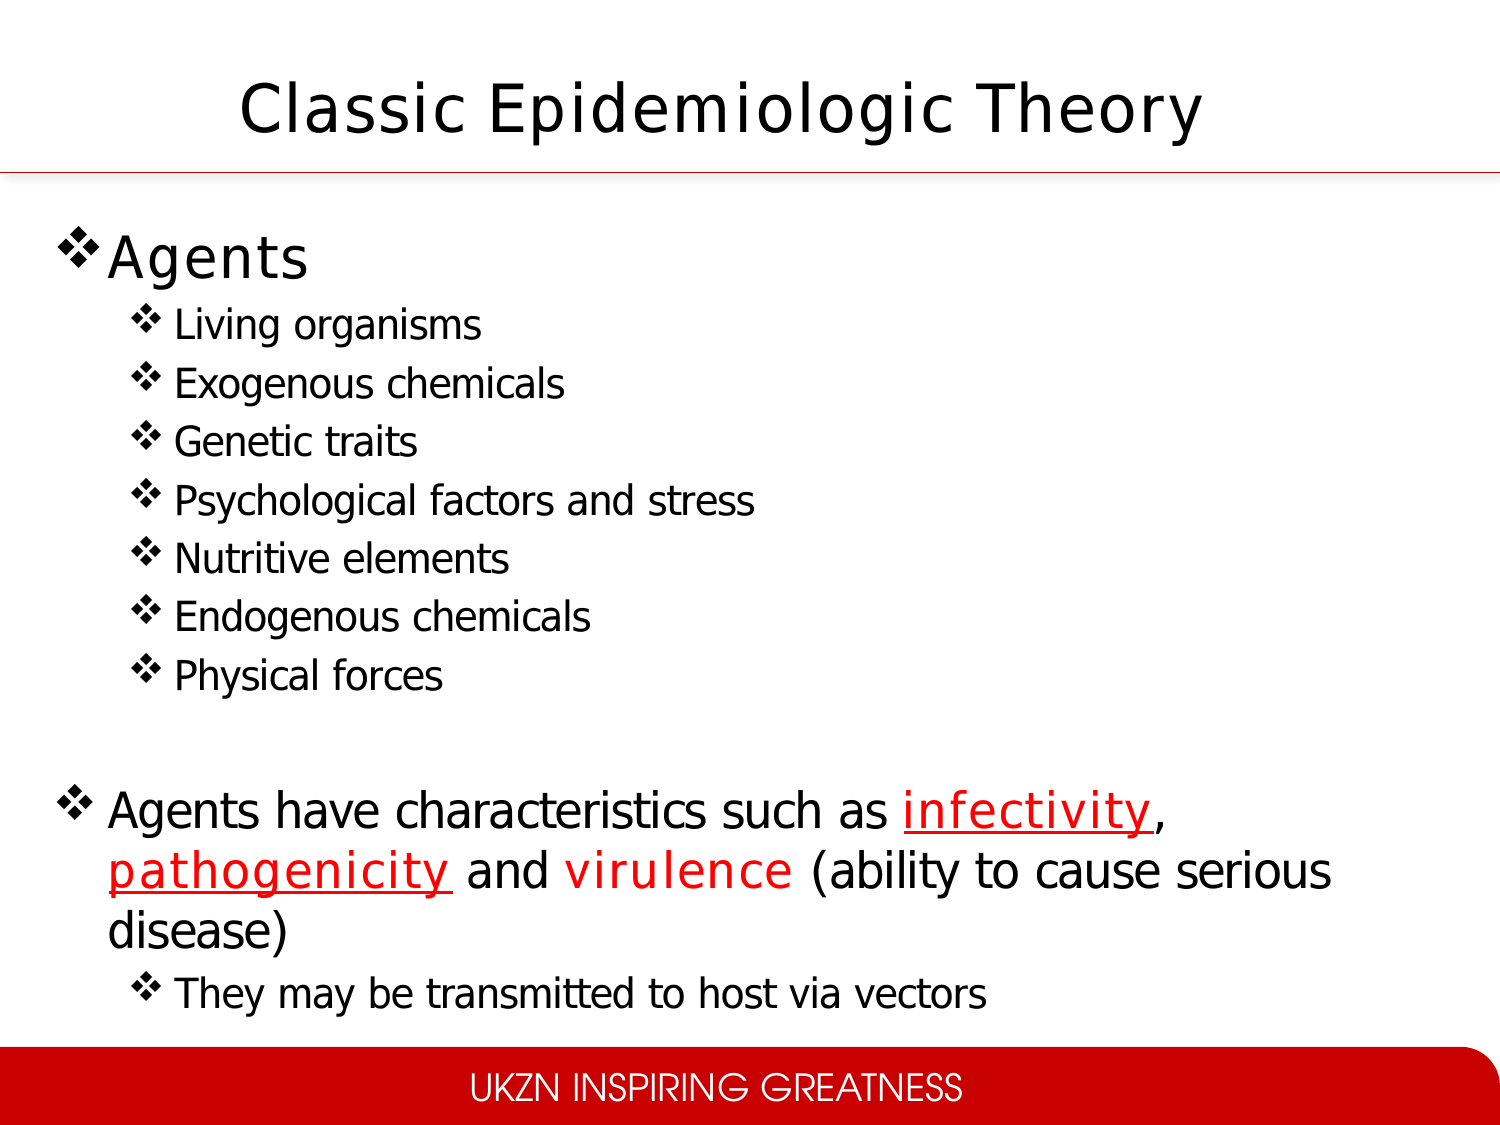

# Classic Epidemiologic Theory
Agents
Living organisms
Exogenous chemicals
Genetic traits
Psychological factors and stress
Nutritive elements
Endogenous chemicals
Physical forces

Agents have characteristics such as infectivity, pathogenicity and virulence (ability to cause serious disease)
They may be transmitted to host via vectors